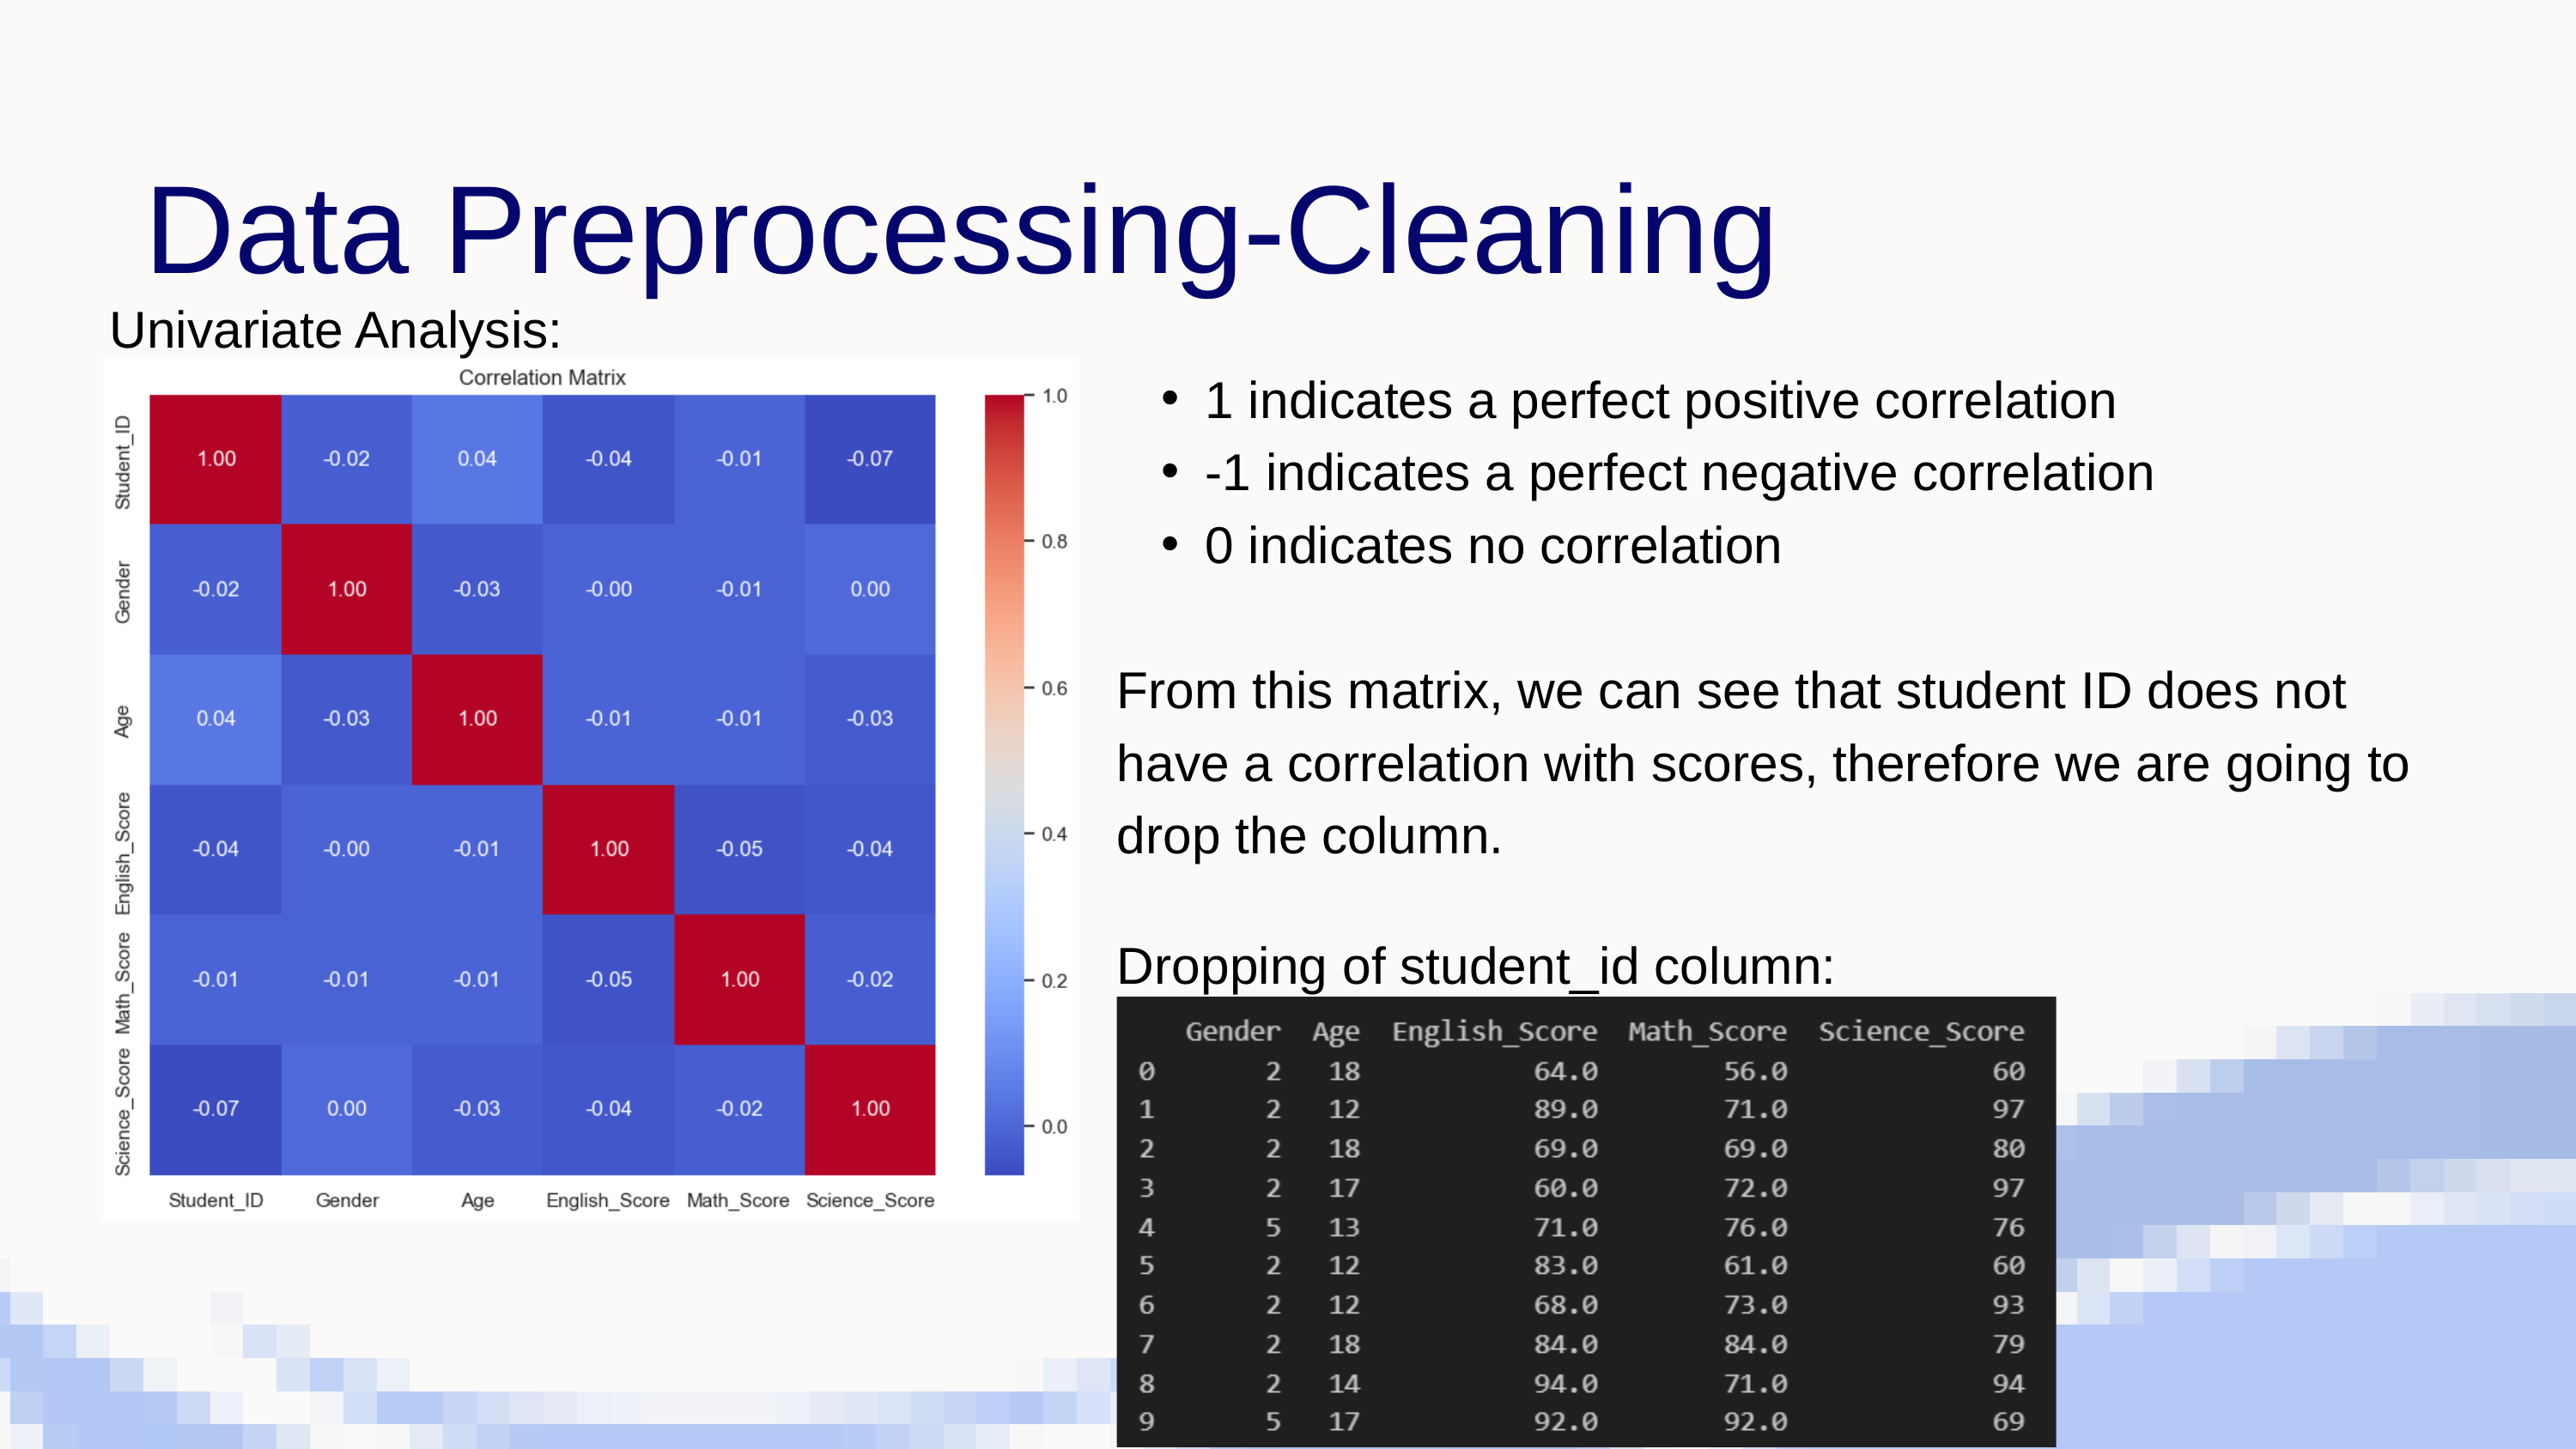

Data Preprocessing-Cleaning
Univariate Analysis:
1 indicates a perfect positive correlation
-1 indicates a perfect negative correlation
0 indicates no correlation

From this matrix, we can see that student ID does not have a correlation with scores, therefore we are going to drop the column.

Dropping of student_id column: